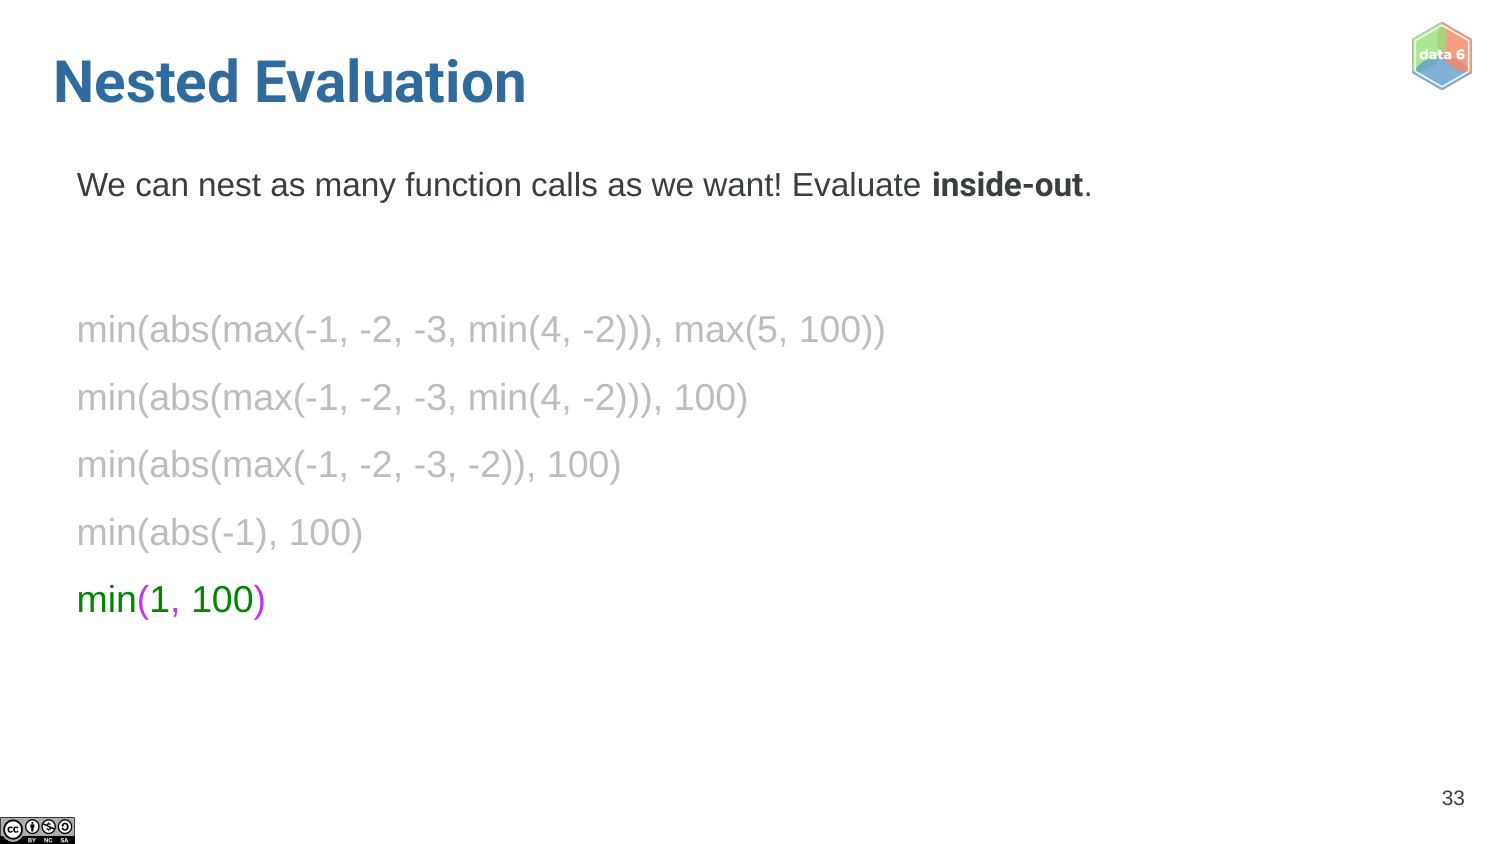

# Nested Evaluation
We can nest as many function calls as we want! Evaluate inside-out.
min(abs(max(-1, -2, -3, min(4, -2))), max(5, 100))
min(abs(max(-1, -2, -3, min(4, -2))), 100)
min(abs(max(-1, -2, -3, -2)), 100)
min(abs(-1), 100)
min(1, 100)
33